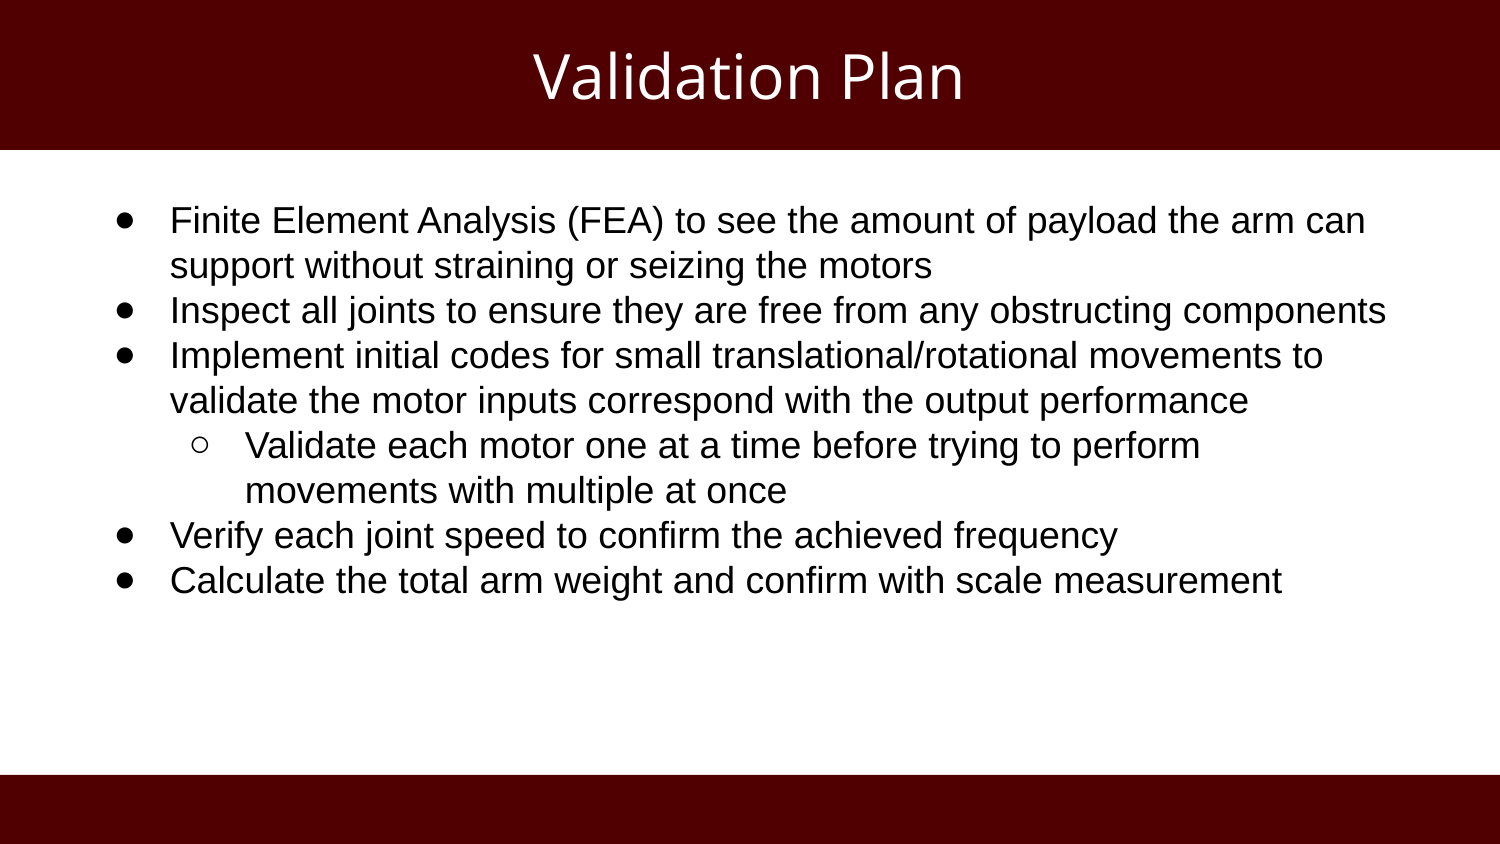

# Validation Plan
Finite Element Analysis (FEA) to see the amount of payload the arm can support without straining or seizing the motors
Inspect all joints to ensure they are free from any obstructing components
Implement initial codes for small translational/rotational movements to validate the motor inputs correspond with the output performance
Validate each motor one at a time before trying to perform movements with multiple at once
Verify each joint speed to confirm the achieved frequency
Calculate the total arm weight and confirm with scale measurement